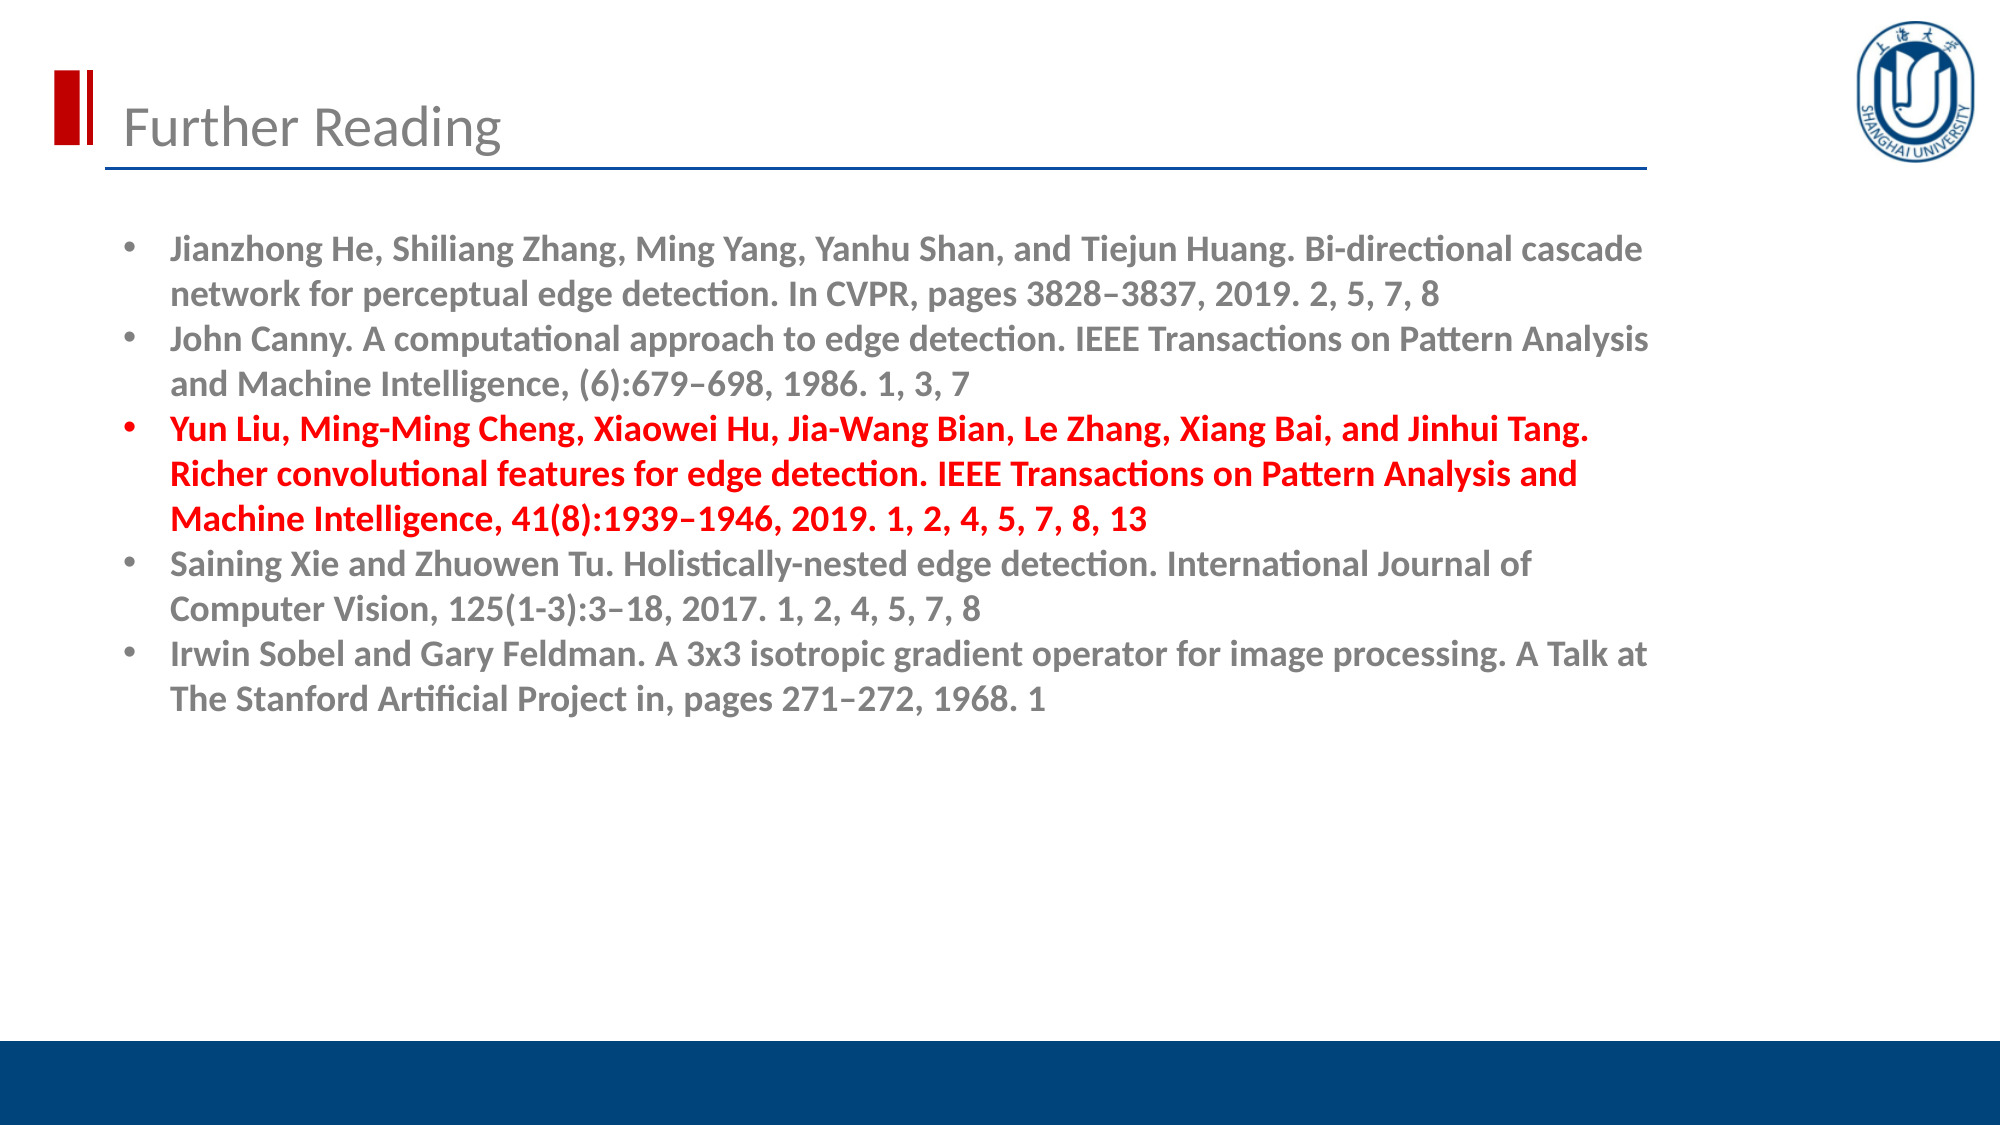

# Further Reading
Jianzhong He, Shiliang Zhang, Ming Yang, Yanhu Shan, and Tiejun Huang. Bi-directional cascade network for perceptual edge detection. In CVPR, pages 3828–3837, 2019. 2, 5, 7, 8
John Canny. A computational approach to edge detection. IEEE Transactions on Pattern Analysis and Machine Intelligence, (6):679–698, 1986. 1, 3, 7
Yun Liu, Ming-Ming Cheng, Xiaowei Hu, Jia-Wang Bian, Le Zhang, Xiang Bai, and Jinhui Tang. Richer convolutional features for edge detection. IEEE Transactions on Pattern Analysis and Machine Intelligence, 41(8):1939–1946, 2019. 1, 2, 4, 5, 7, 8, 13
Saining Xie and Zhuowen Tu. Holistically-nested edge detection. International Journal of Computer Vision, 125(1-3):3–18, 2017. 1, 2, 4, 5, 7, 8
Irwin Sobel and Gary Feldman. A 3x3 isotropic gradient operator for image processing. A Talk at The Stanford Artificial Project in, pages 271–272, 1968. 1
25